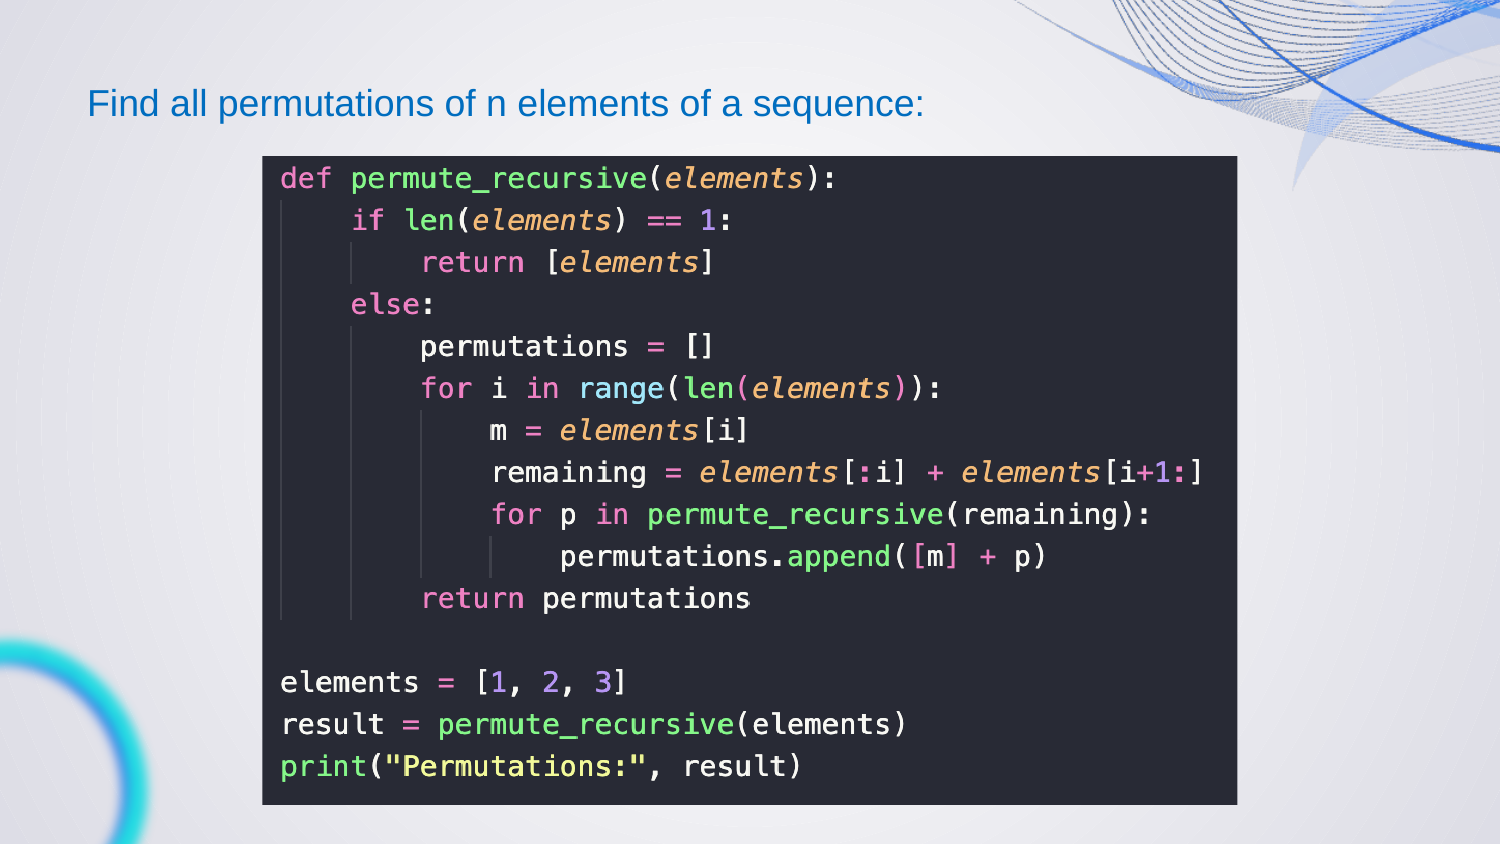

Find all permutations of n elements of a sequence:

Non Recursion
Recursion